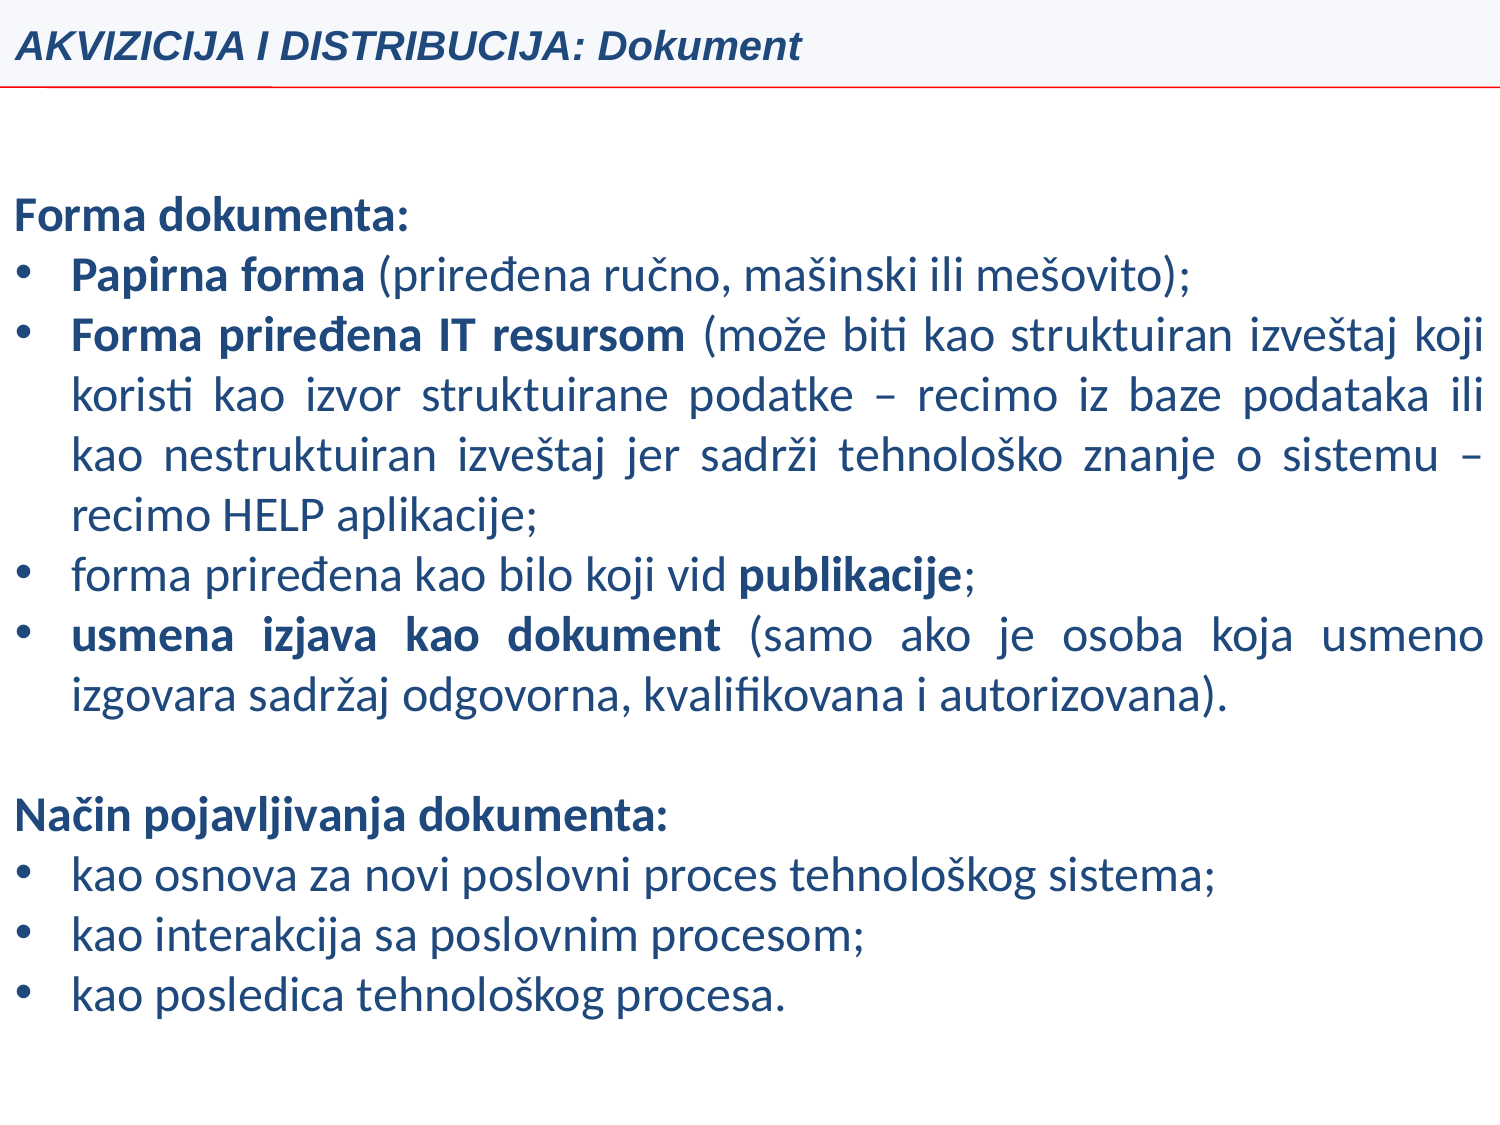

AKVIZICIJA I DISTRIBUCIJA: Dokument
Forma dokumenta:
Papirna forma (priređena ručno, mašinski ili mešovito);
Forma priređena IT resursom (može biti kao struktuiran izveštaj koji koristi kao izvor struktuirane podatke – recimo iz baze podataka ili kao nestruktuiran izveštaj jer sadrži tehnološko znanje o sistemu – recimo HELP aplikacije;
forma priređena kao bilo koji vid publikacije;
usmena izjava kao dokument (samo ako je osoba koja usmeno izgovara sadržaj odgovorna, kvalifikovana i autorizovana).

Način pojavljivanja dokumenta:
kao osnova za novi poslovni proces tehnološkog sistema;
kao interakcija sa poslovnim procesom;
kao posledica tehnološkog procesa.